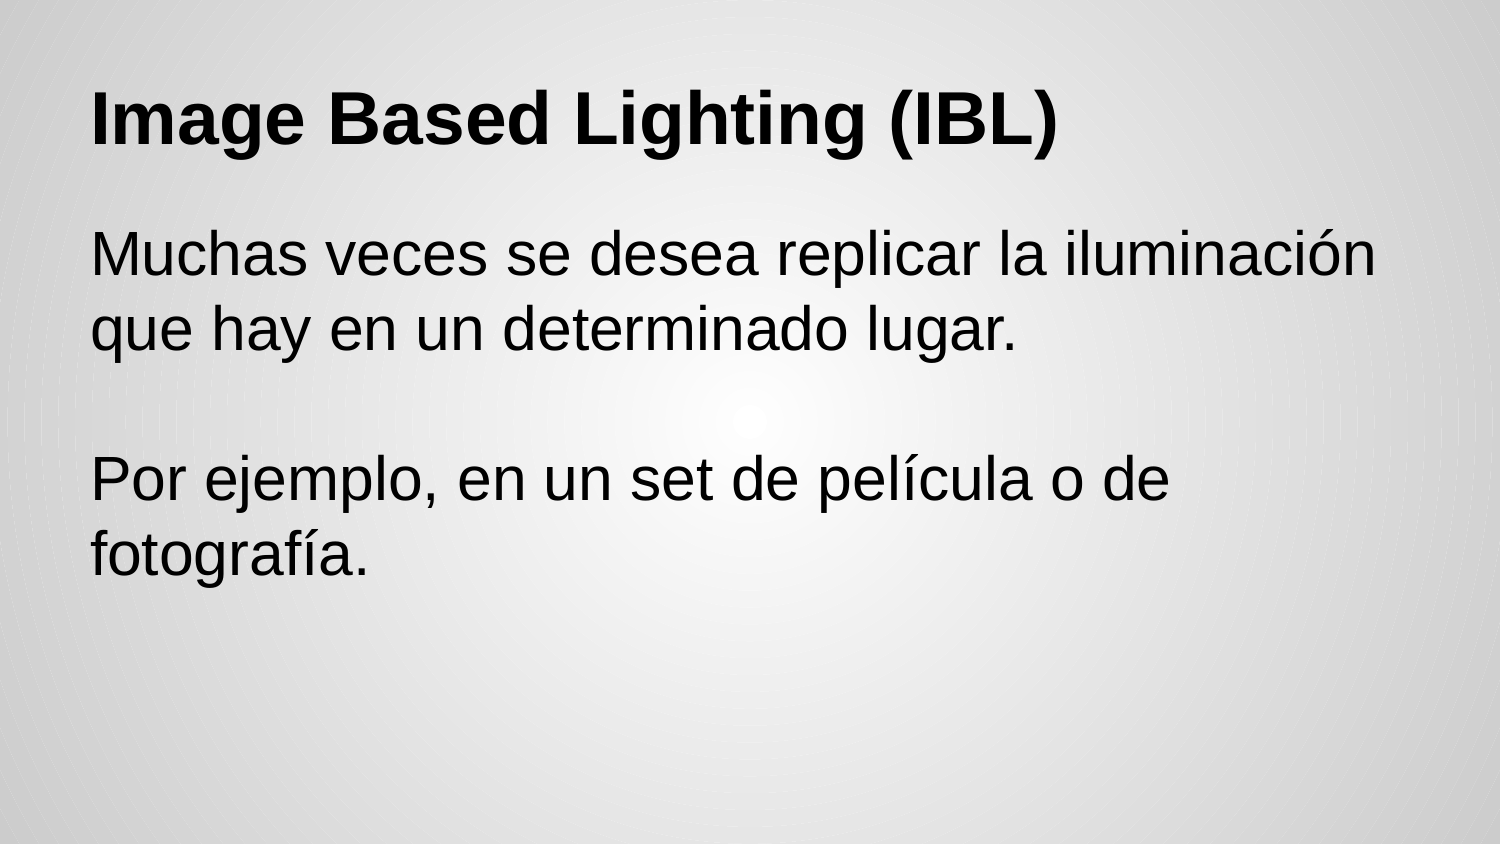

# Image Based Lighting (IBL)
Muchas veces se desea replicar la iluminación que hay en un determinado lugar.

Por ejemplo, en un set de película o de fotografía.